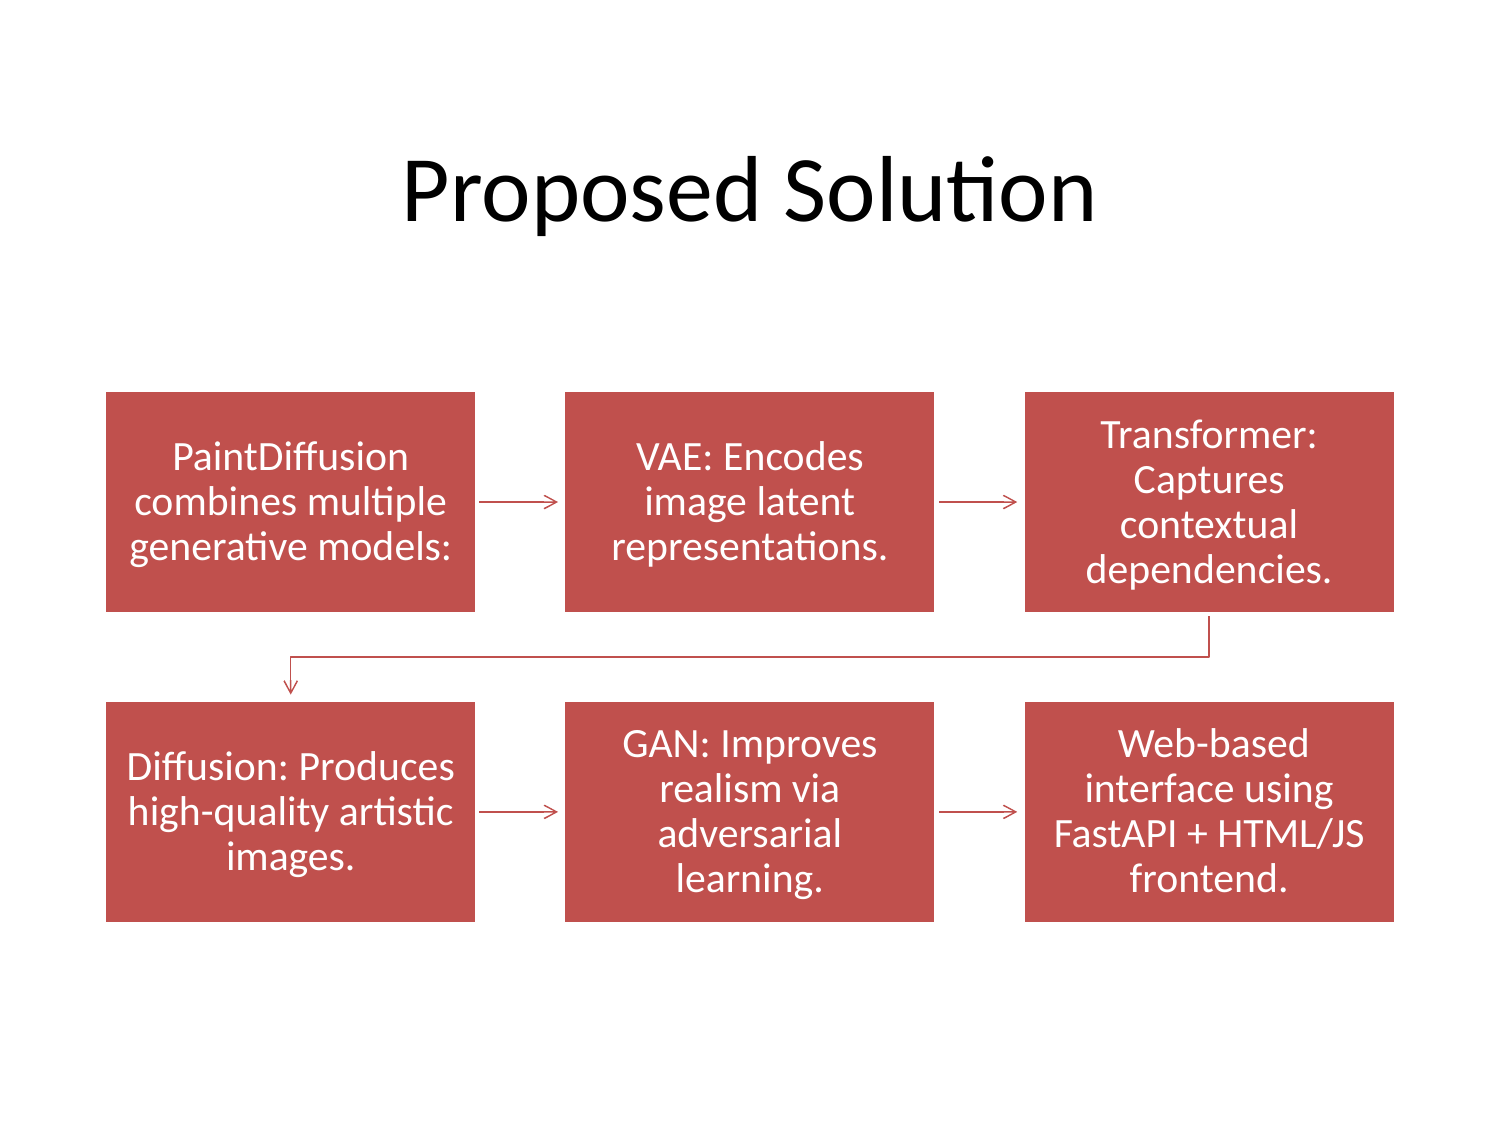

# Proposed Solution

PaintDiffusion combines multiple generative models:

VAE: Encodes image latent representations.

Transformer: Captures contextual dependencies.

Diffusion: Produces high-quality artistic images.

GAN: Improves realism via adversarial learning.
 Web-based interface using FastAPI + HTML/JS frontend.